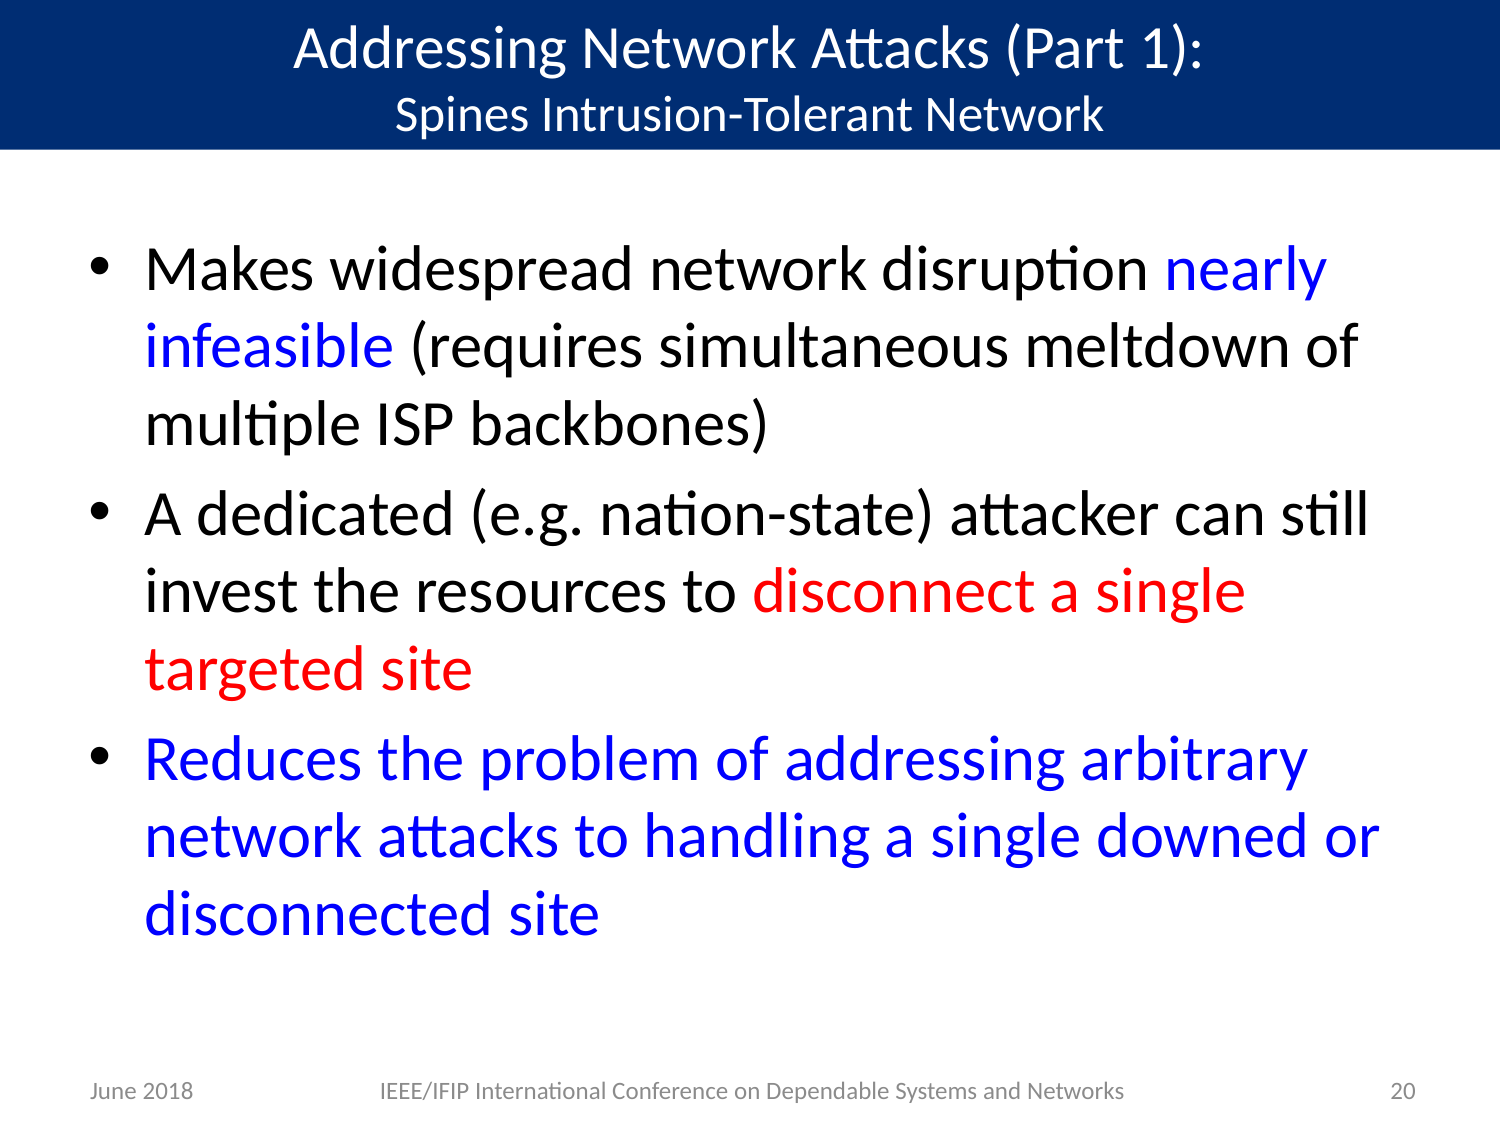

# Addressing Network Attacks (Part 1): Spines Intrusion-Tolerant Network
Makes widespread network disruption nearly infeasible (requires simultaneous meltdown of multiple ISP backbones)
A dedicated (e.g. nation-state) attacker can still invest the resources to disconnect a single targeted site
Reduces the problem of addressing arbitrary network attacks to handling a single downed or disconnected site
June 2018
IEEE/IFIP International Conference on Dependable Systems and Networks
20